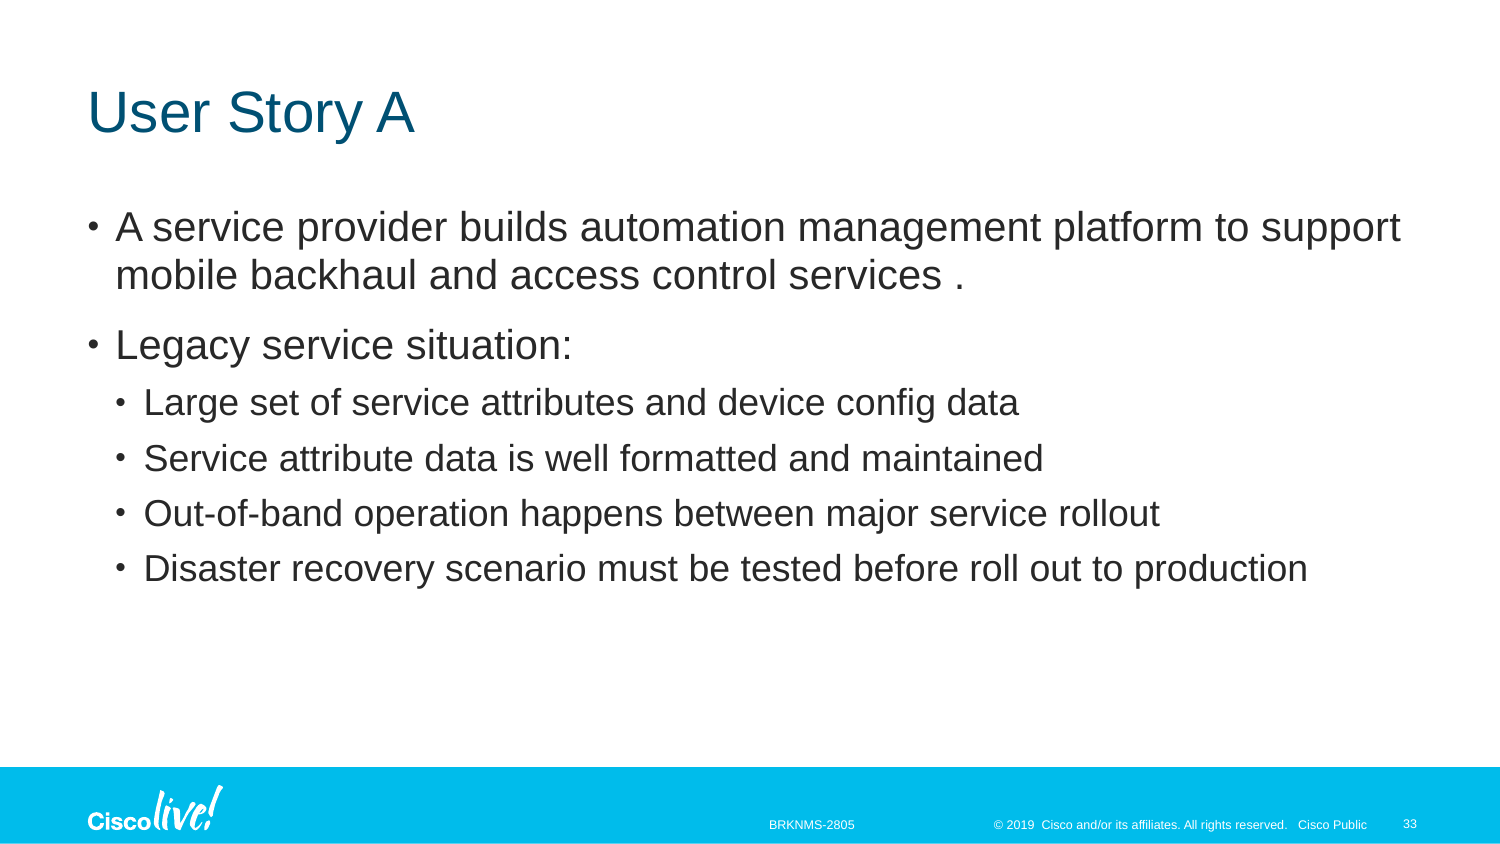

# User Story A
A service provider builds automation management platform to support mobile backhaul and access control services .
Legacy service situation:
Large set of service attributes and device config data
Service attribute data is well formatted and maintained
Out-of-band operation happens between major service rollout
Disaster recovery scenario must be tested before roll out to production
33